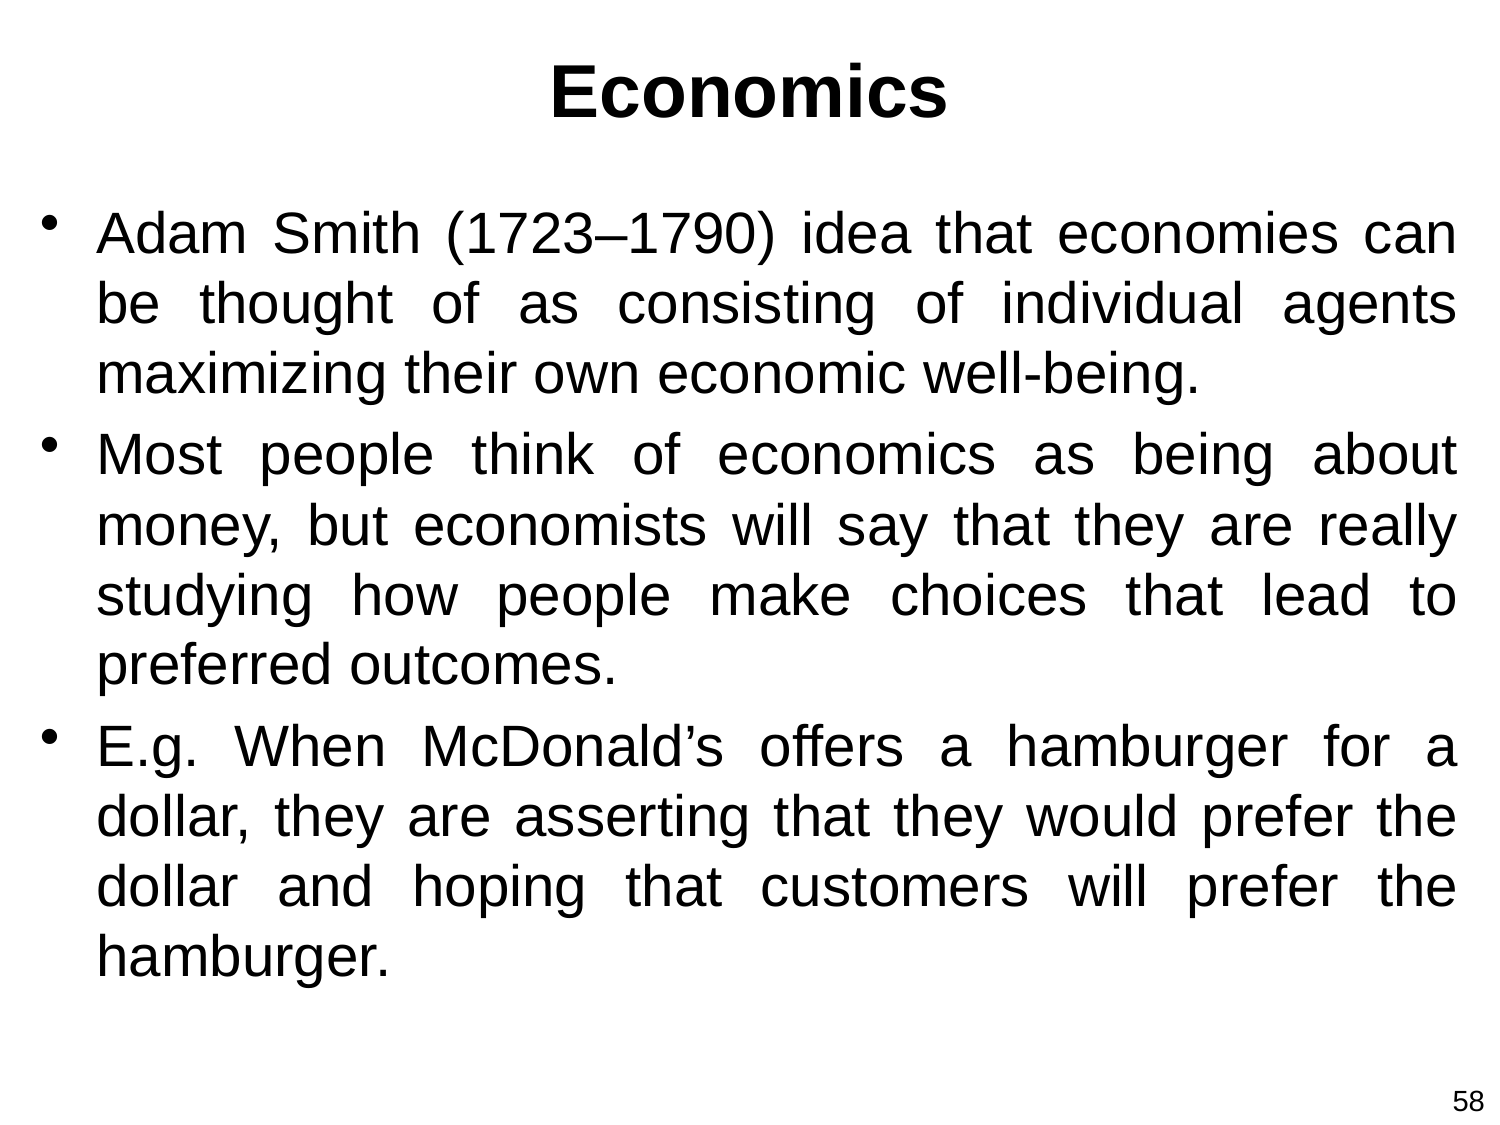

# Economics
Adam Smith (1723–1790) idea that economies can be thought of as consisting of individual agents maximizing their own economic well-being.
Most people think of economics as being about money, but economists will say that they are really studying how people make choices that lead to preferred outcomes.
E.g. When McDonald’s offers a hamburger for a dollar, they are asserting that they would prefer the dollar and hoping that customers will prefer the hamburger.
58